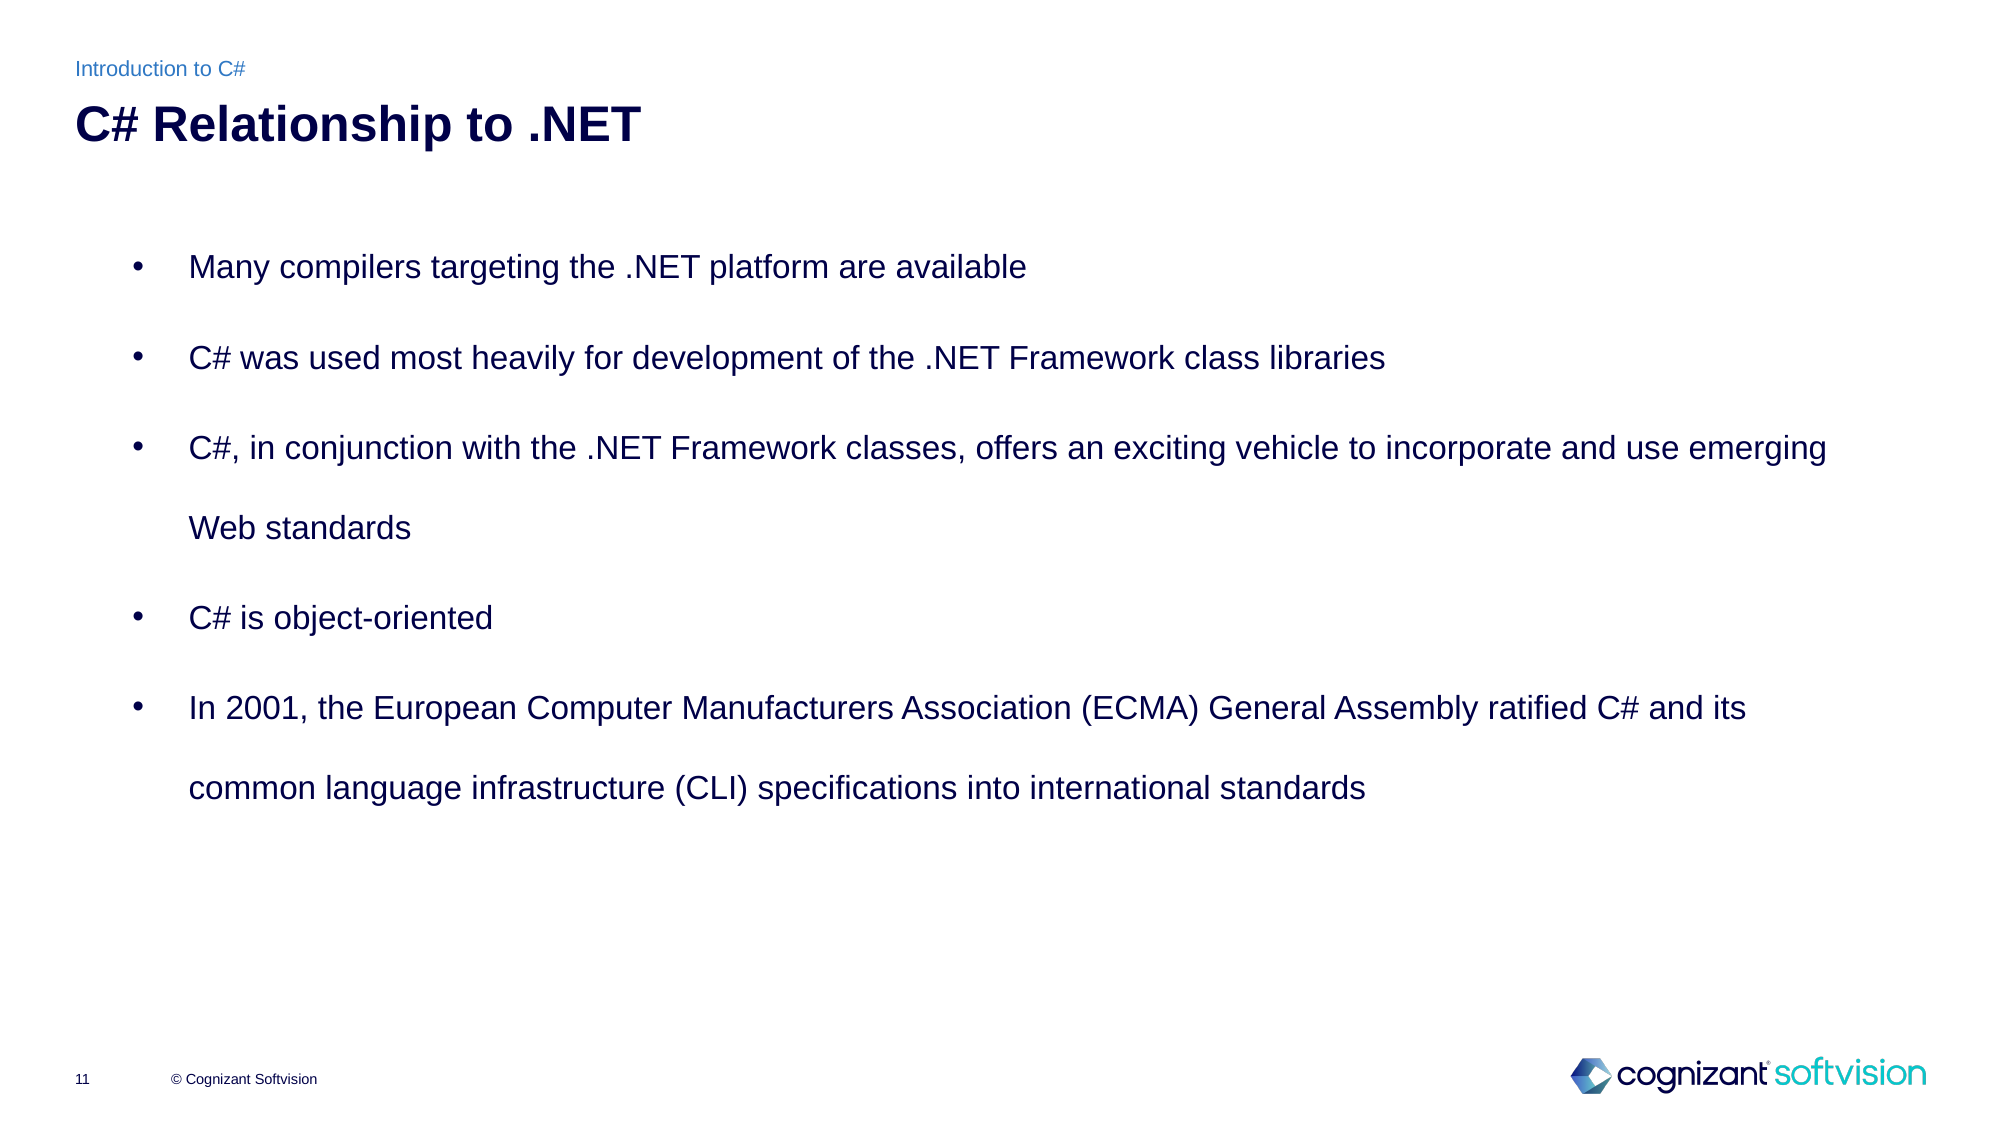

Introduction to C#
# C# Relationship to .NET
Many compilers targeting the .NET platform are available
C# was used most heavily for development of the .NET Framework class libraries
C#, in conjunction with the .NET Framework classes, offers an exciting vehicle to incorporate and use emerging Web standards
C# is object-oriented
In 2001, the European Computer Manufacturers Association (ECMA) General Assembly ratified C# and its common language infrastructure (CLI) specifications into international standards
© Cognizant Softvision
11